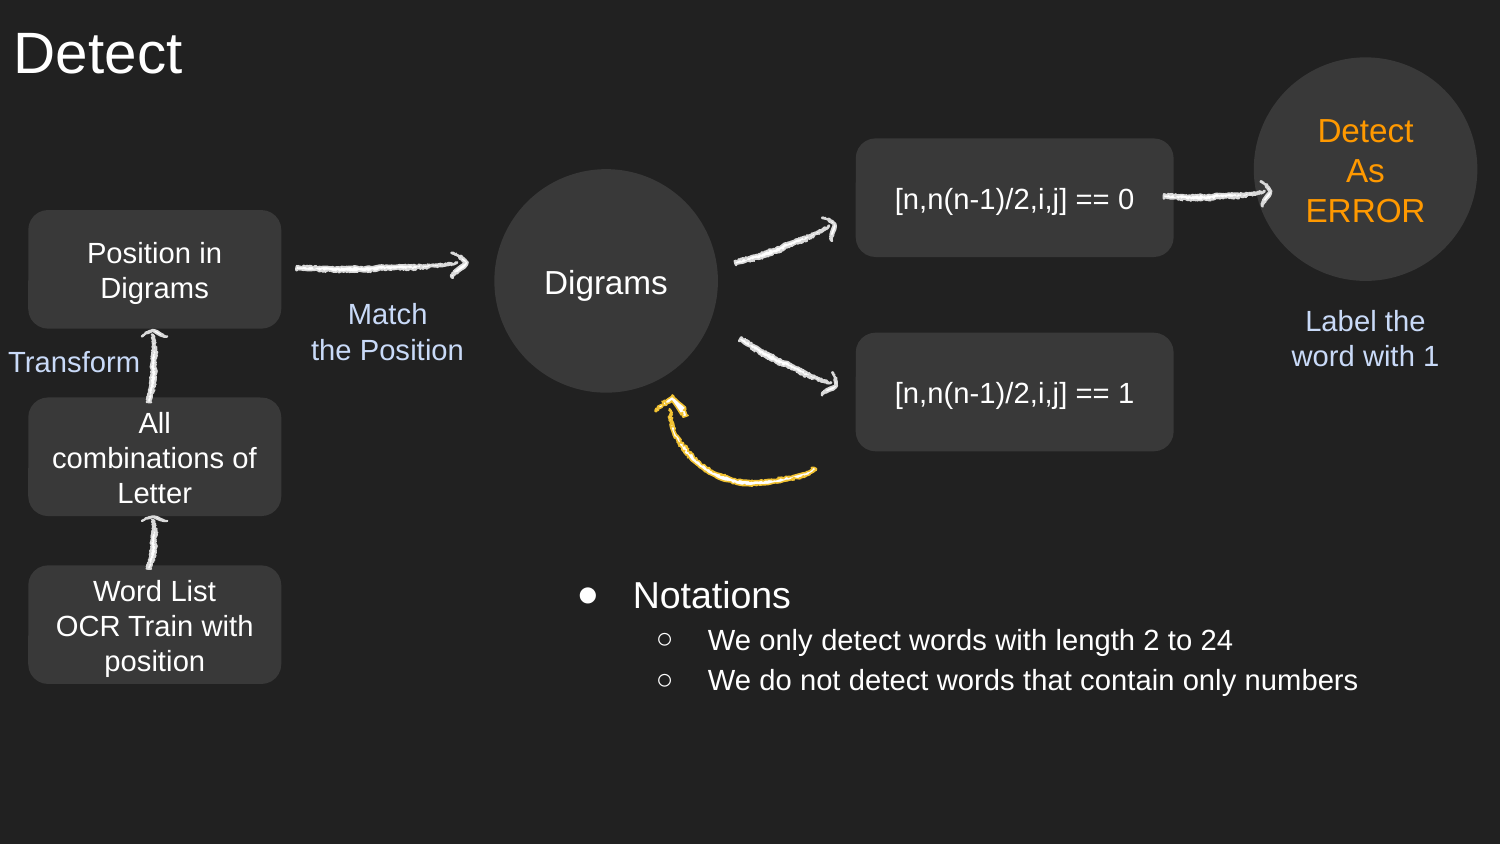

# Detect
Detect
As
ERROR
[n,n(n-1)/2,i,j] == 0
Digrams

Position in Digrams

Match
the Position
Label the word with 1
Transform
[n,n(n-1)/2,i,j] == 1

All combinations of Letter

Notations
We only detect words with length 2 to 24
We do not detect words that contain only numbers
Word List
OCR Train with position